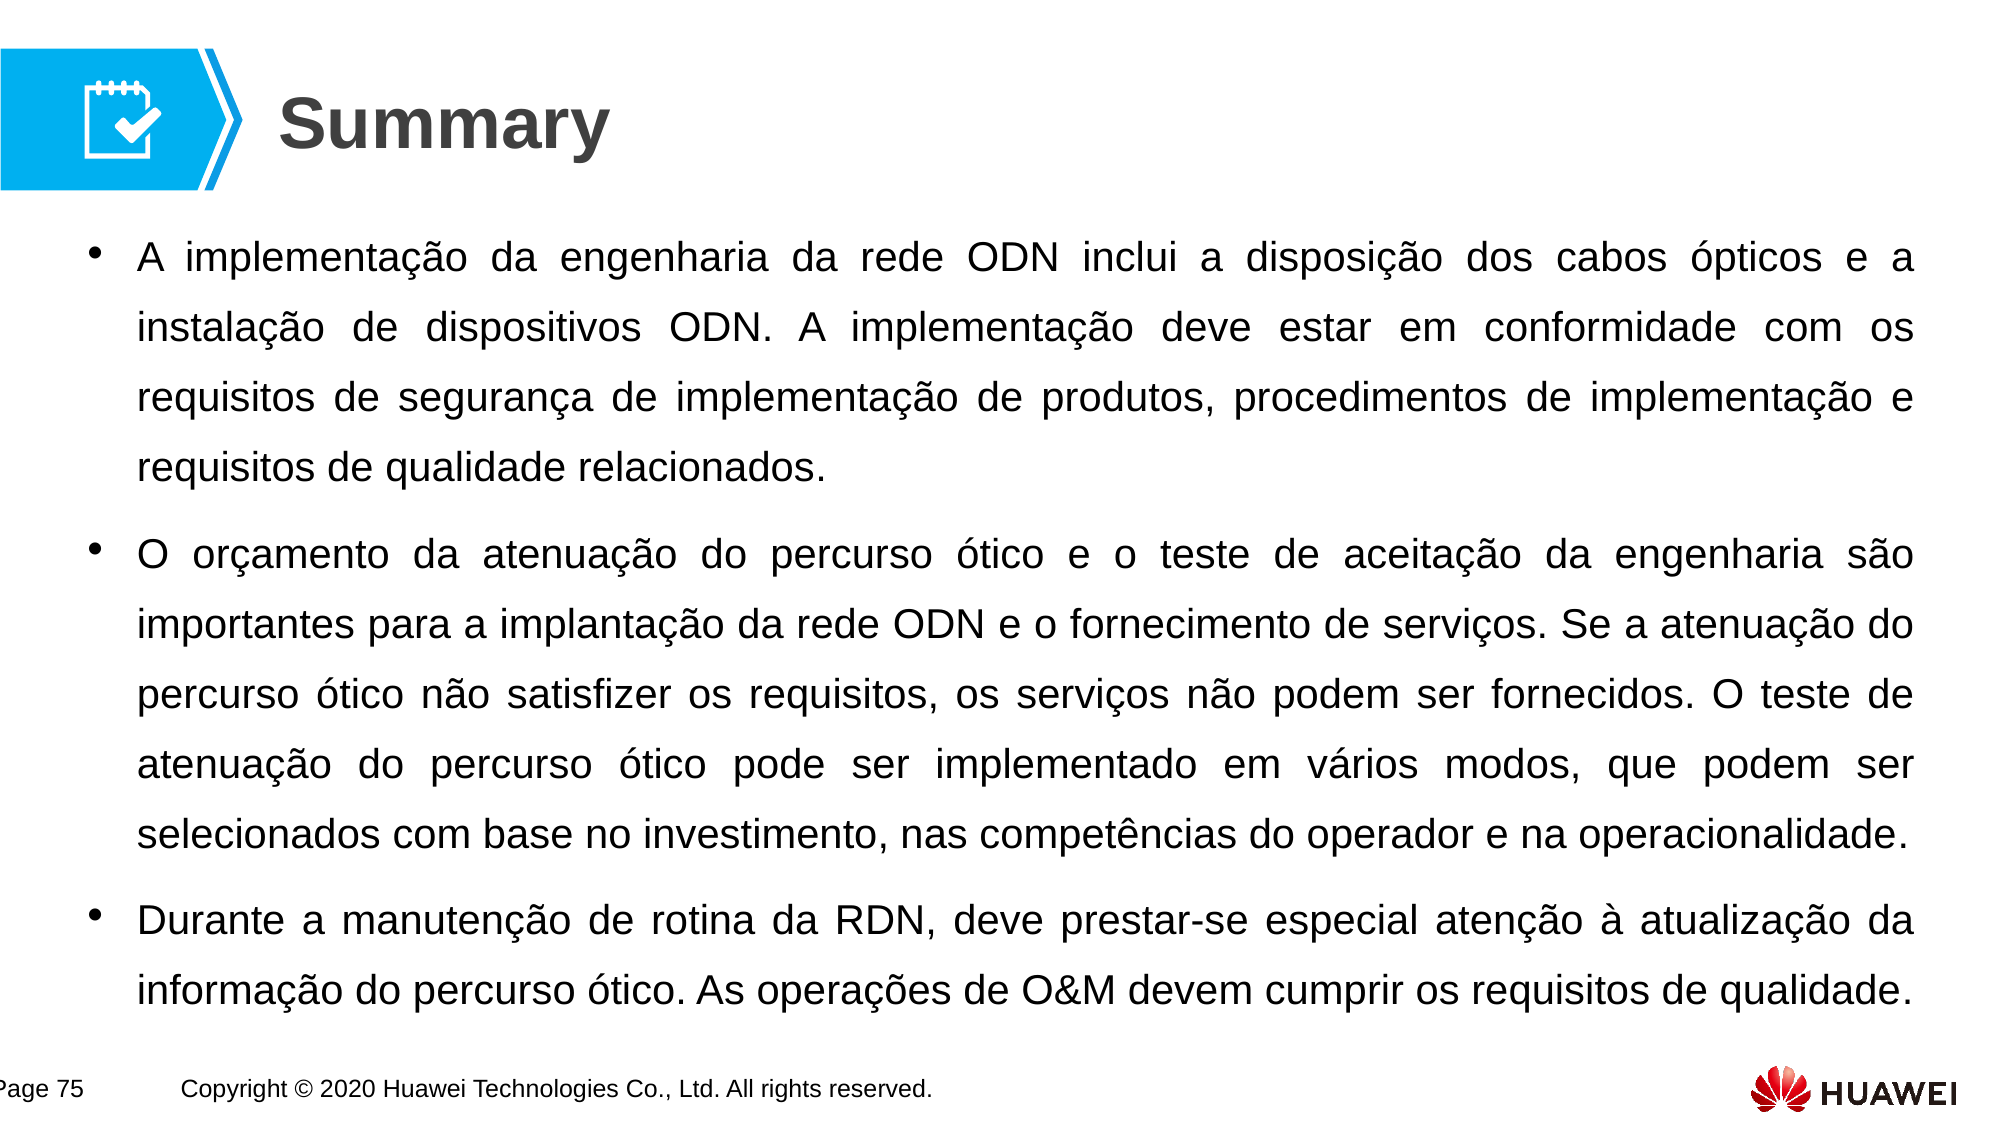

A implementação da engenharia da rede ODN inclui a disposição dos cabos ópticos e a instalação de dispositivos ODN. A implementação deve estar em conformidade com os requisitos de segurança de implementação de produtos, procedimentos de implementação e requisitos de qualidade relacionados.
O orçamento da atenuação do percurso ótico e o teste de aceitação da engenharia são importantes para a implantação da rede ODN e o fornecimento de serviços. Se a atenuação do percurso ótico não satisfizer os requisitos, os serviços não podem ser fornecidos. O teste de atenuação do percurso ótico pode ser implementado em vários modos, que podem ser selecionados com base no investimento, nas competências do operador e na operacionalidade.
Durante a manutenção de rotina da RDN, deve prestar-se especial atenção à atualização da informação do percurso ótico. As operações de O&M devem cumprir os requisitos de qualidade.